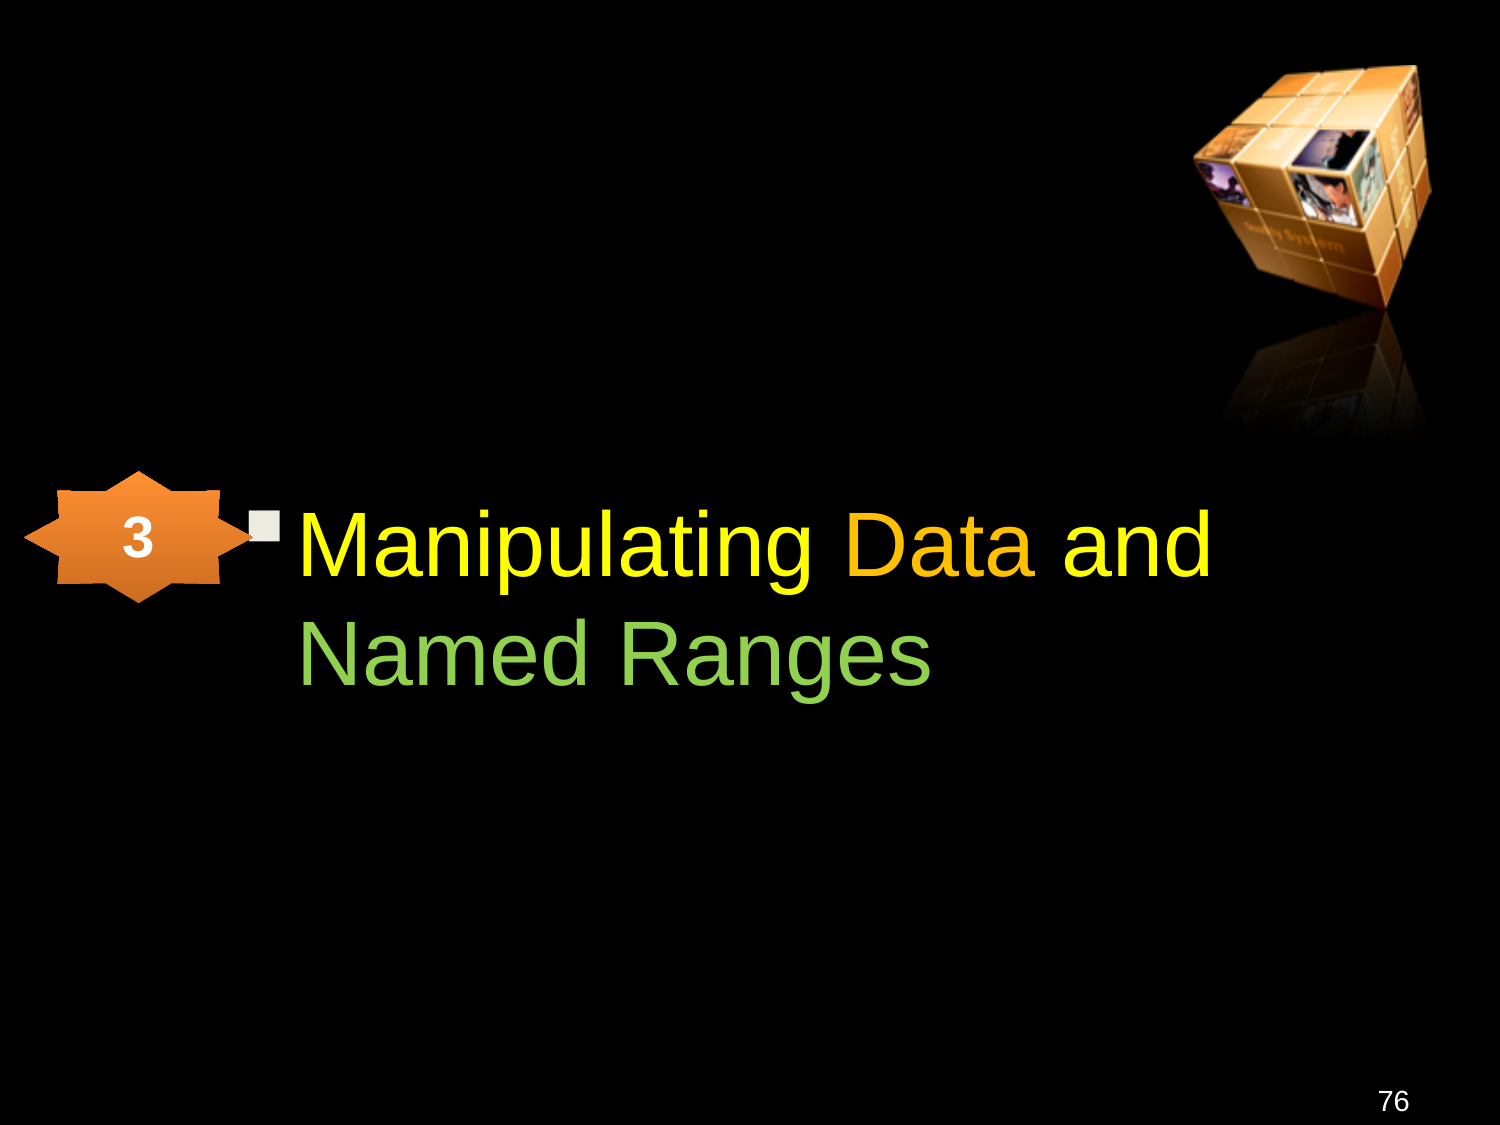

3
Manipulating Data and Named Ranges
76